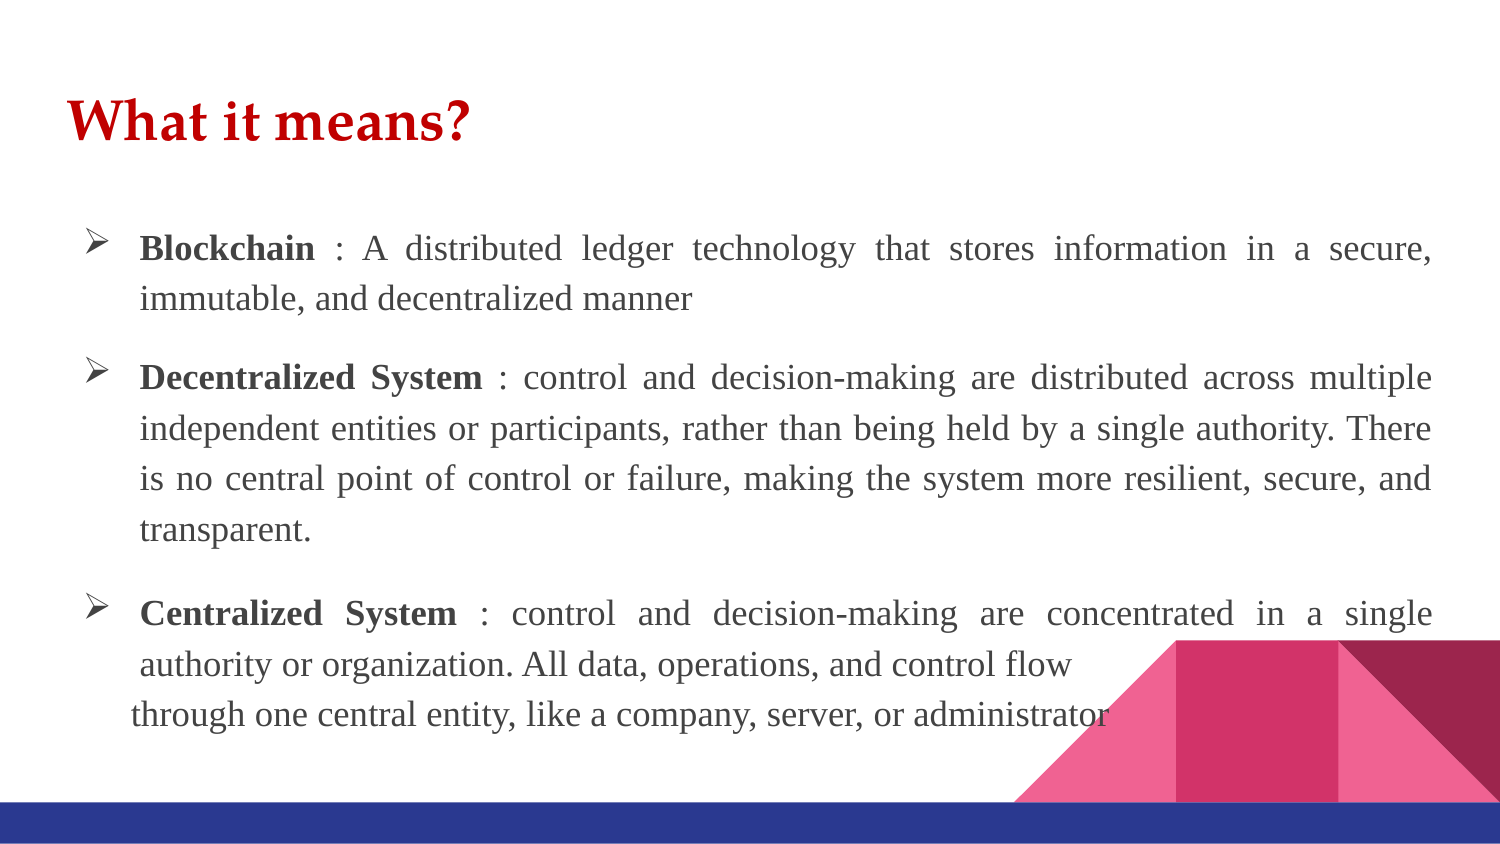

# What it means?
Blockchain : A distributed ledger technology that stores information in a secure, immutable, and decentralized manner

Decentralized System : control and decision-making are distributed across multiple independent entities or participants, rather than being held by a single authority. There is no central point of control or failure, making the system more resilient, secure, and transparent.

Centralized System : control and decision-making are concentrated in a single authority or organization. All data, operations, and control flow
     through one central entity, like a company, server, or administrator